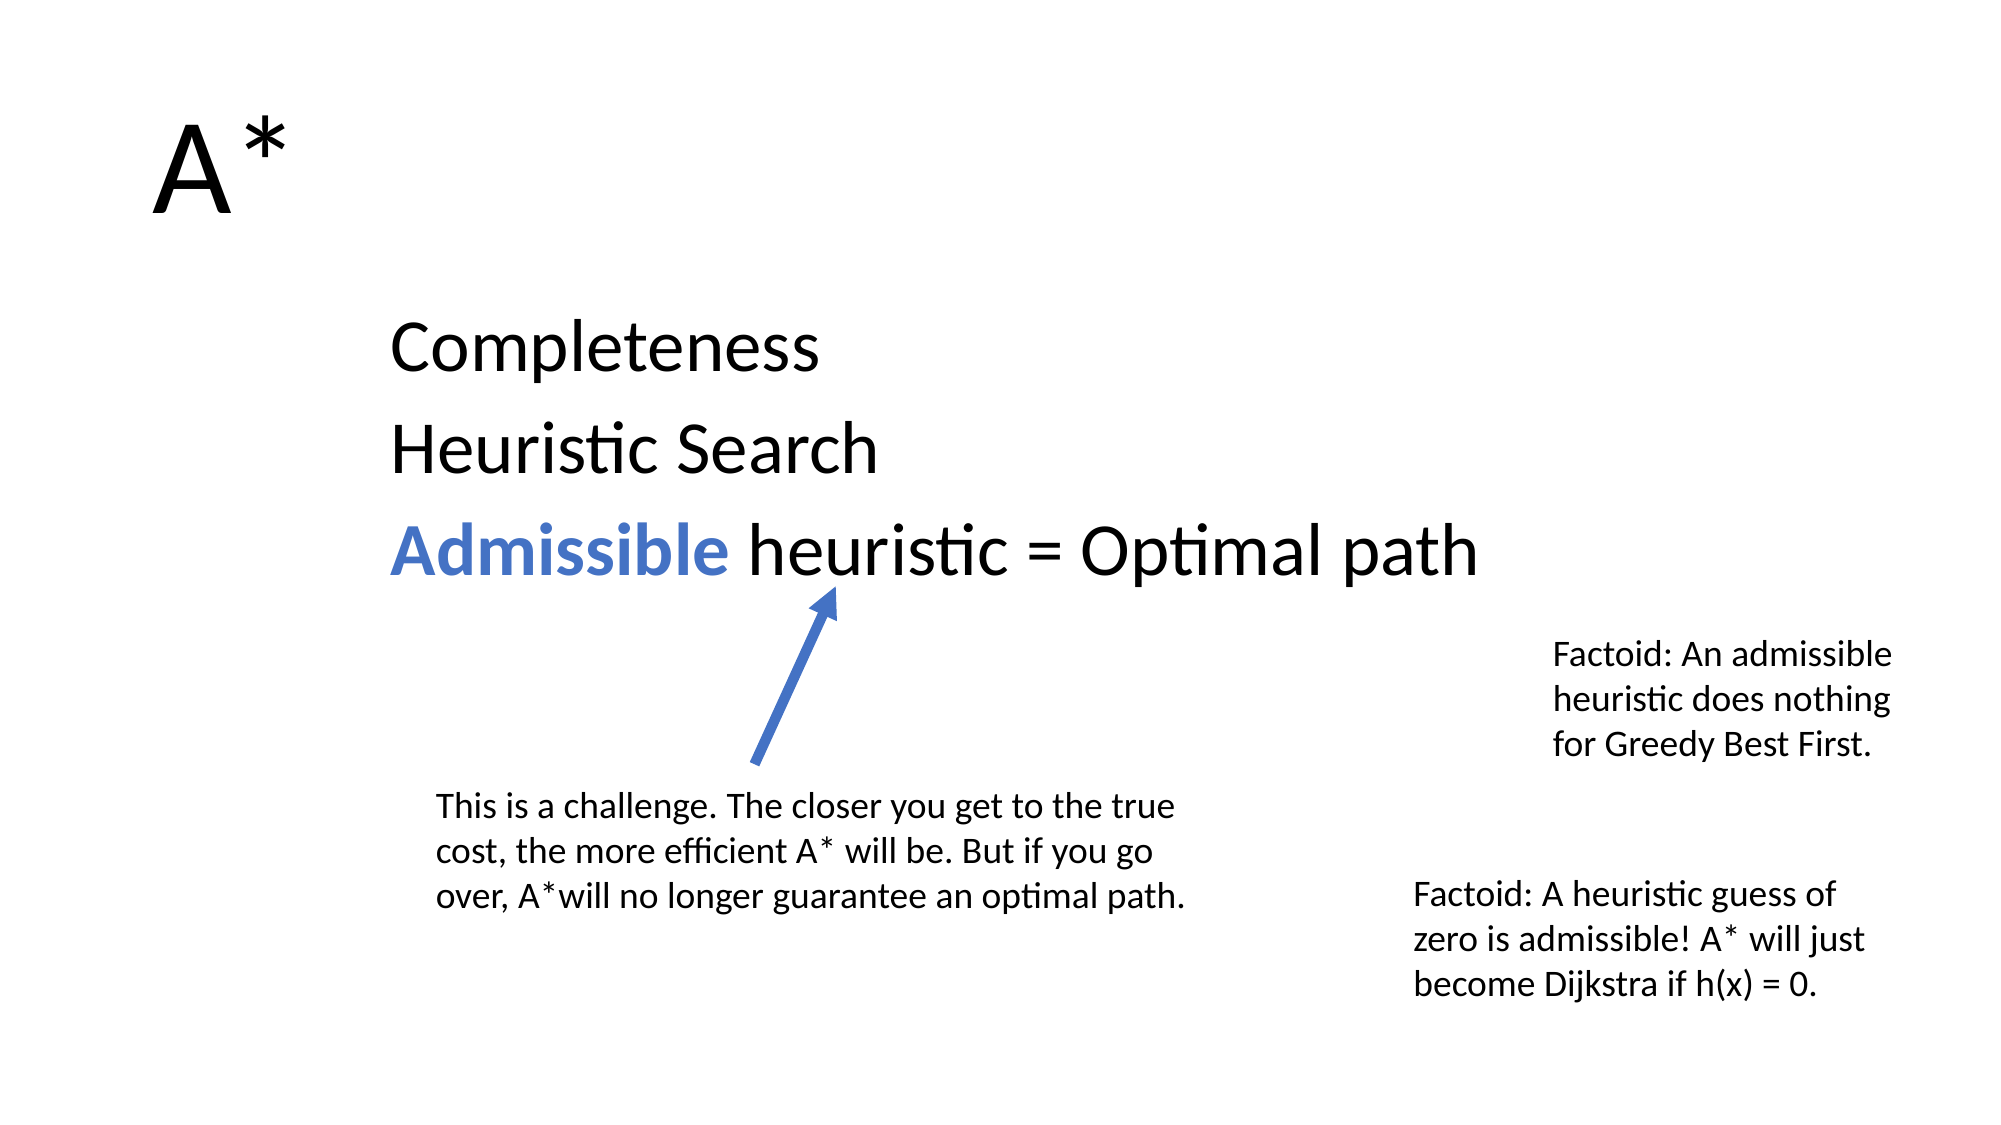

# A*
Completeness
Heuristic Search
Admissible heuristic = Optimal path
Factoid: An admissible heuristic does nothing for Greedy Best First.
This is a challenge. The closer you get to the true cost, the more efficient A* will be. But if you go over, A*will no longer guarantee an optimal path.
Factoid: A heuristic guess of zero is admissible! A* will just become Dijkstra if h(x) = 0.